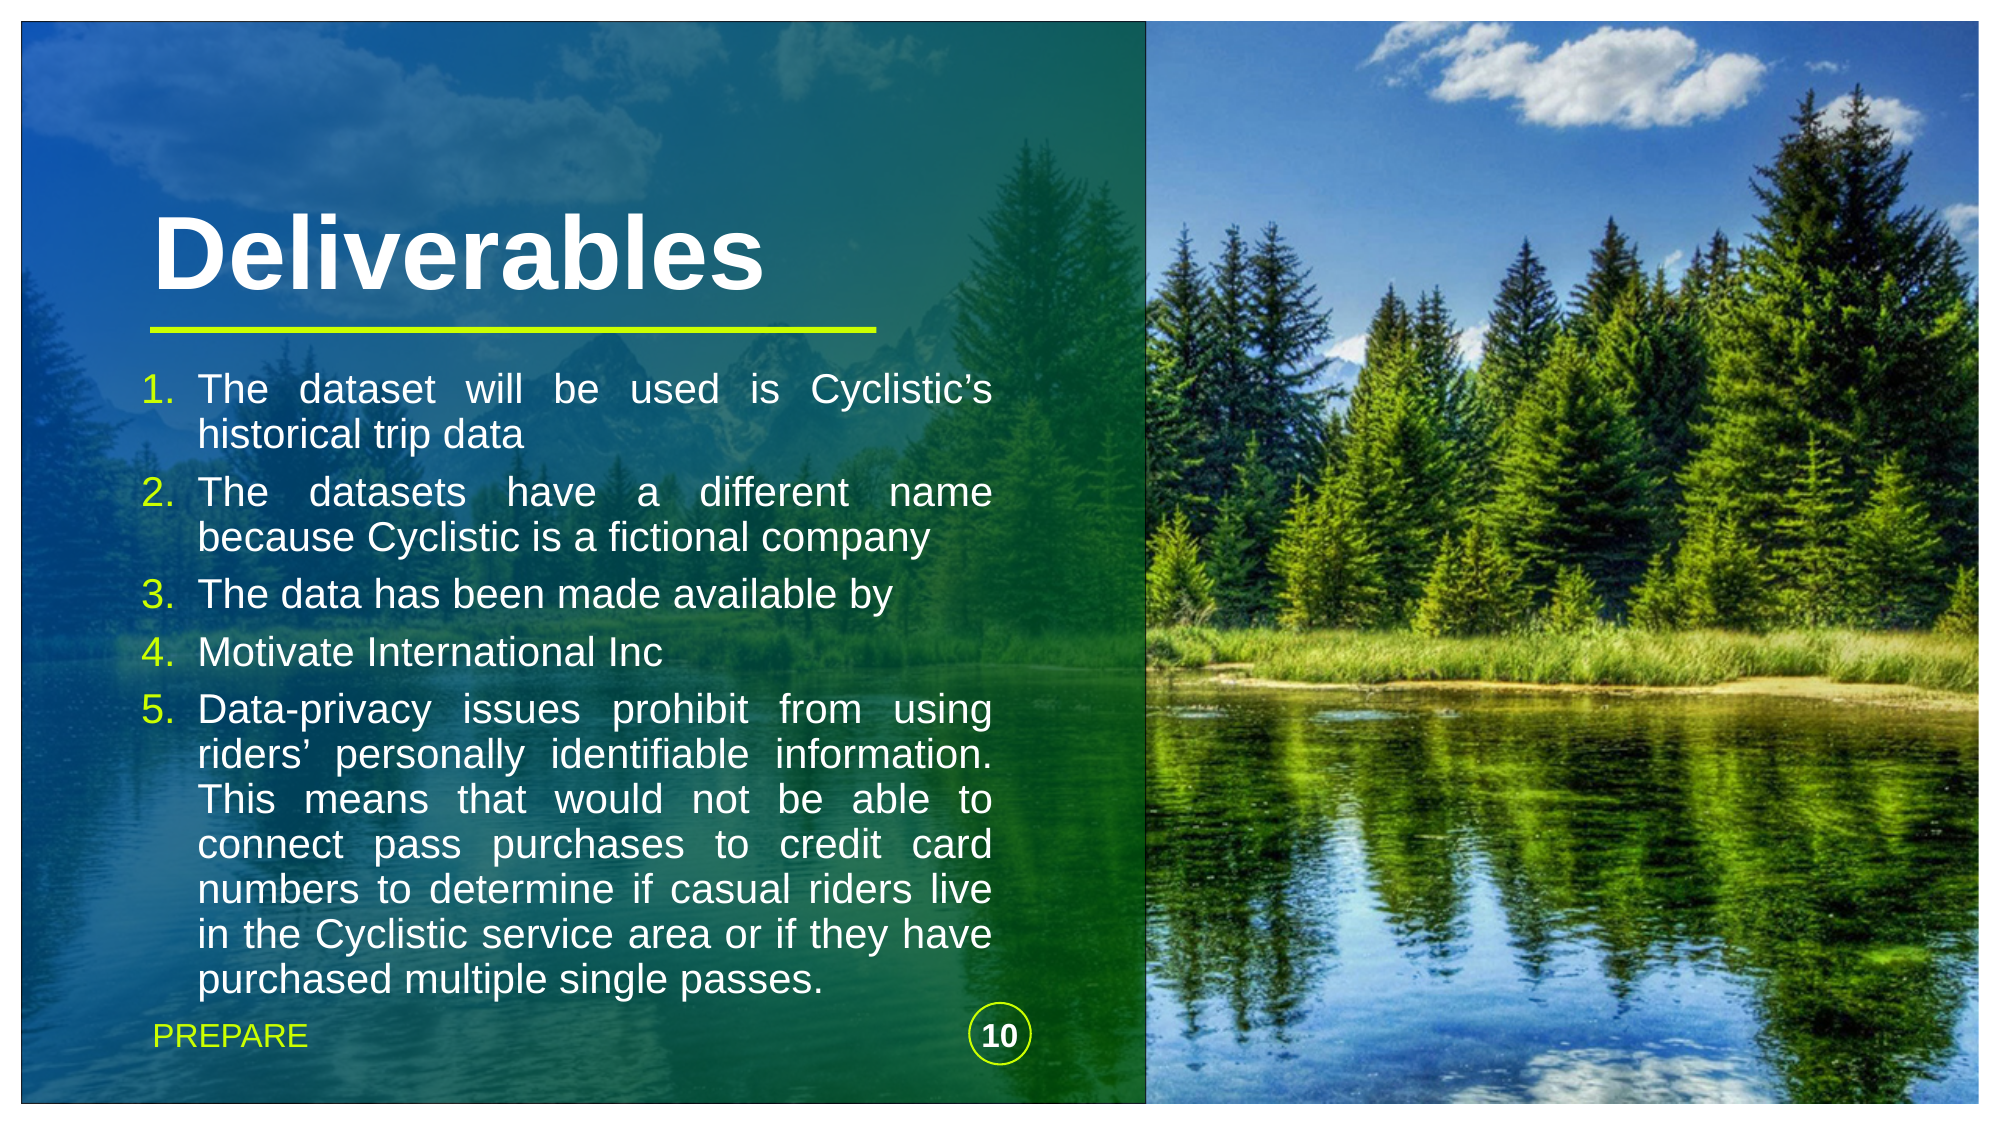

# Deliverables
The dataset will be used is Cyclistic’s historical trip data
The datasets have a different name because Cyclistic is a fictional company
The data has been made available by
Motivate International Inc
Data-privacy issues prohibit from using riders’ personally identifiable information. This means that would not be able to connect pass purchases to credit card numbers to determine if casual riders live in the Cyclistic service area or if they have purchased multiple single passes.
PREPARE
10